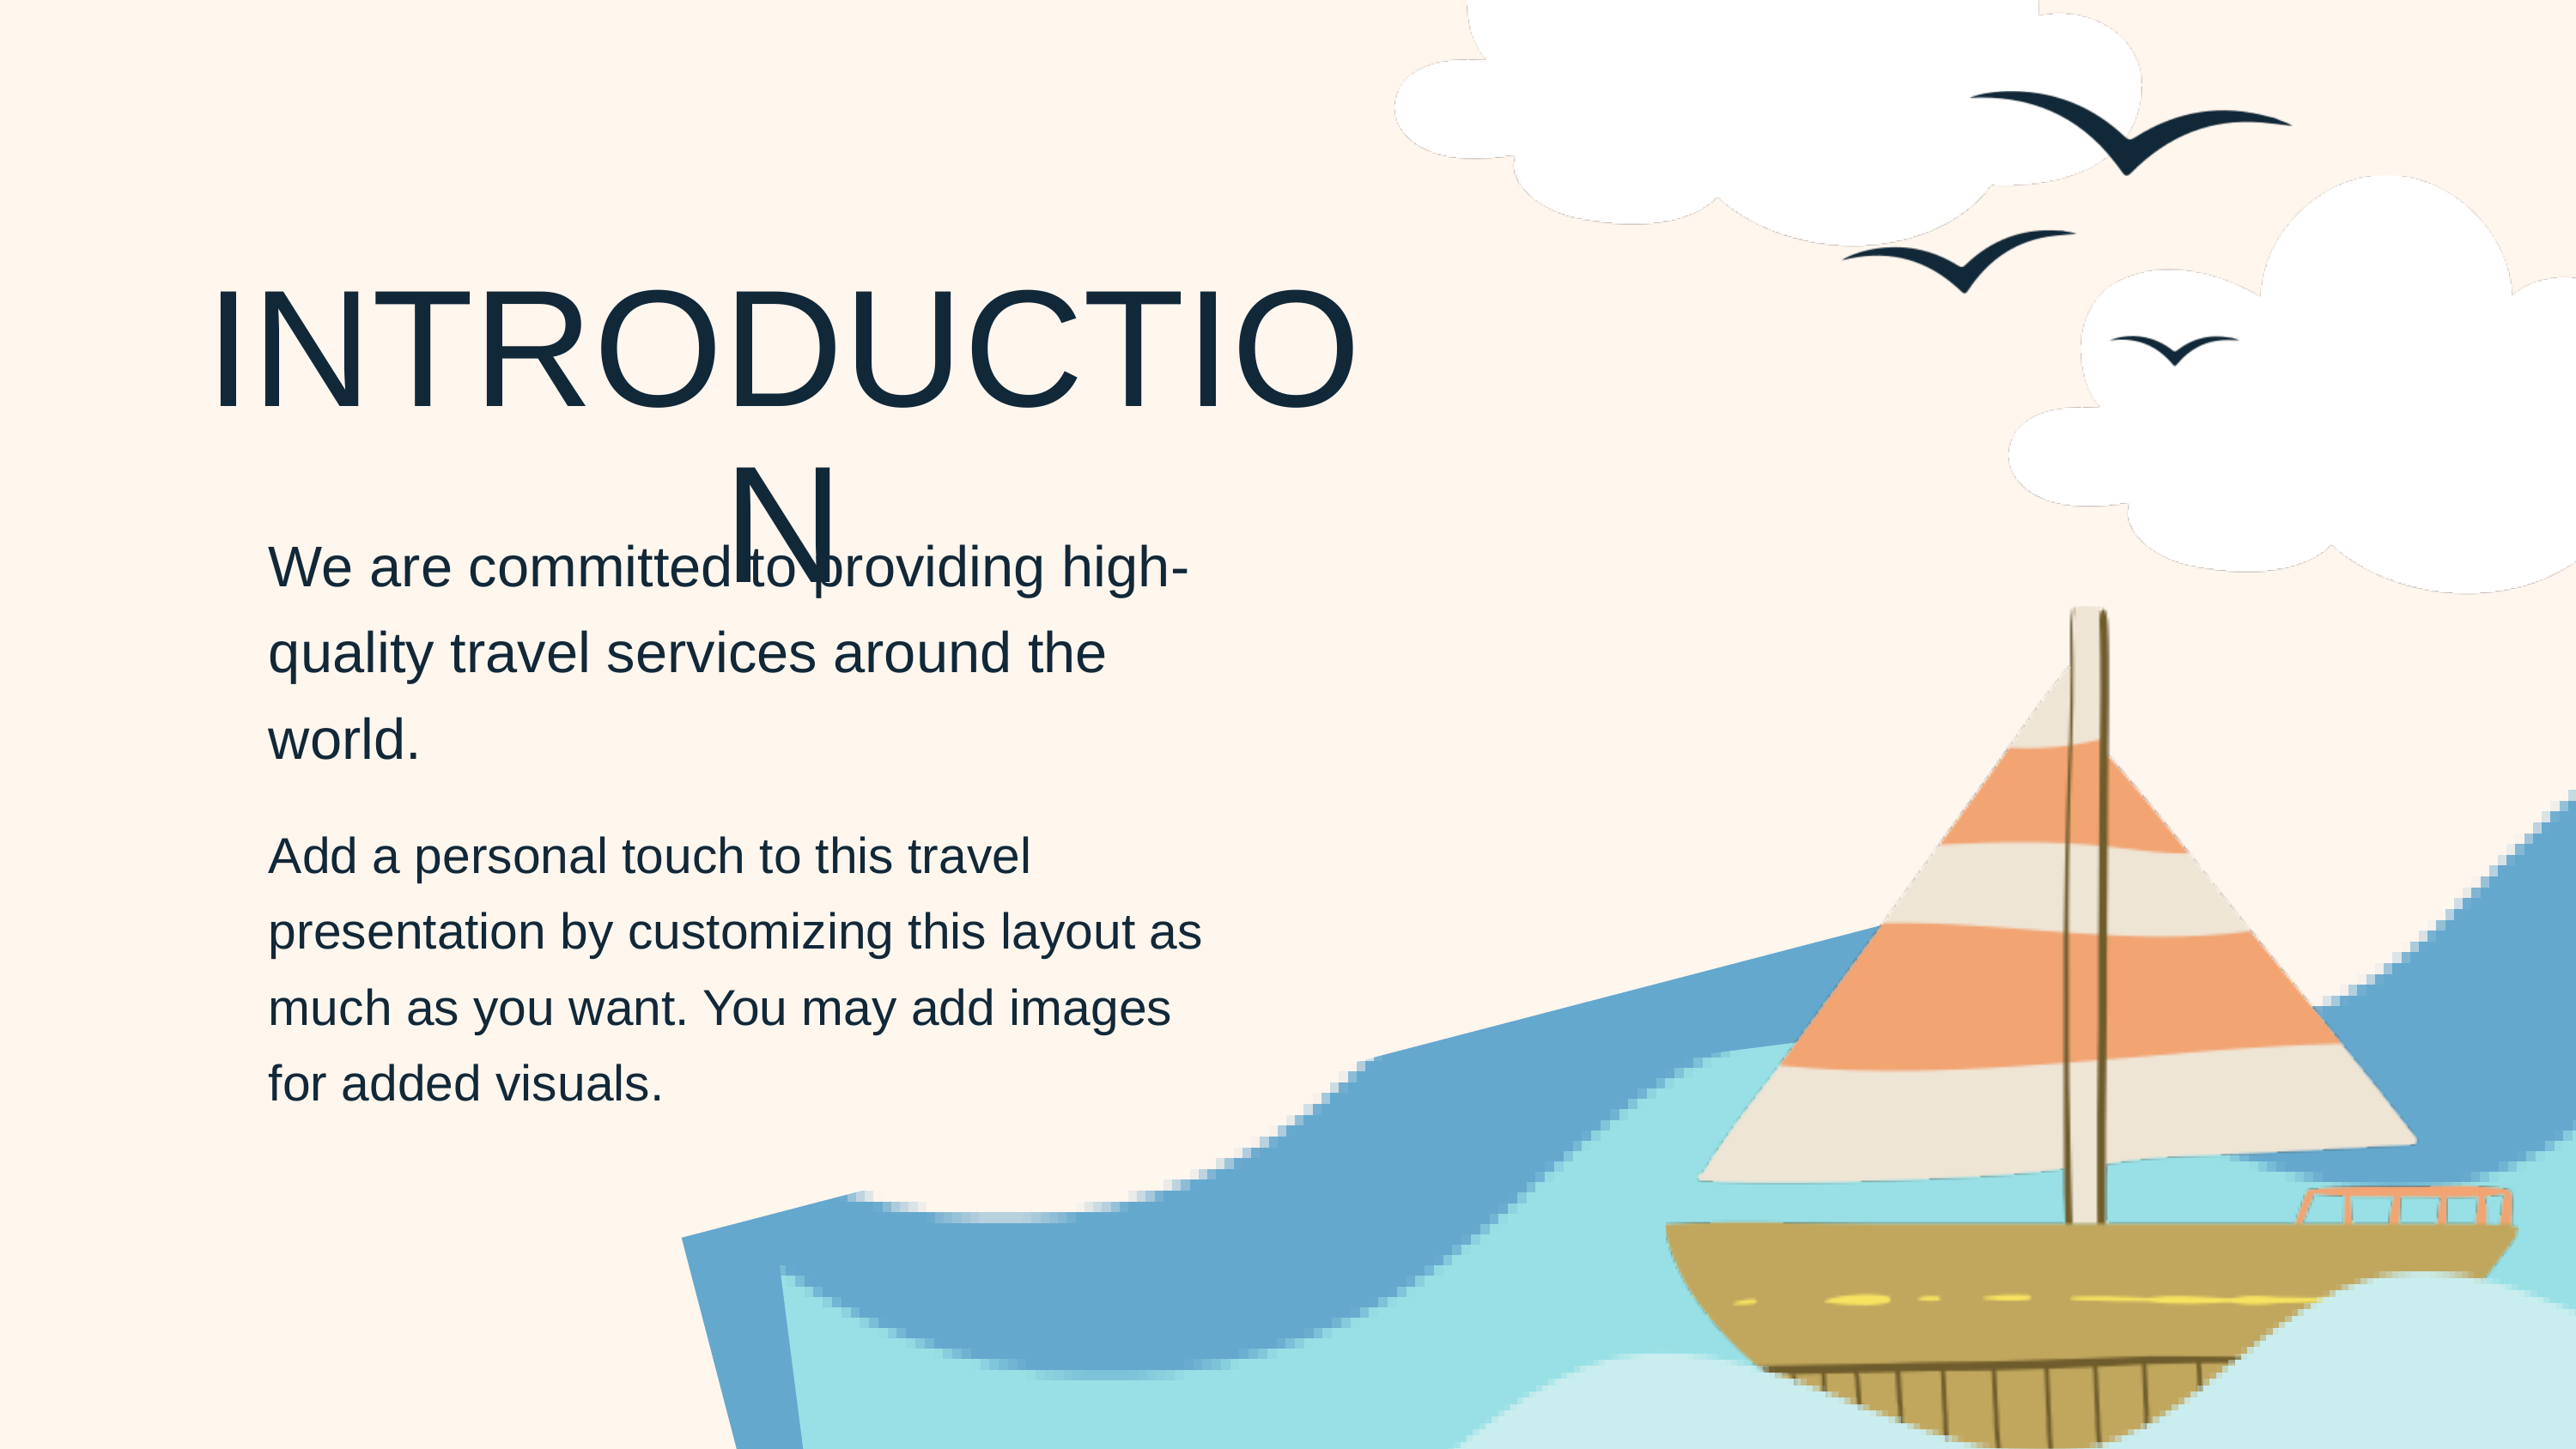

INTRODUCTION
We are committed to providing high-quality travel services around the world.

Add a personal touch to this travel presentation by customizing this layout as much as you want. You may add images for added visuals.